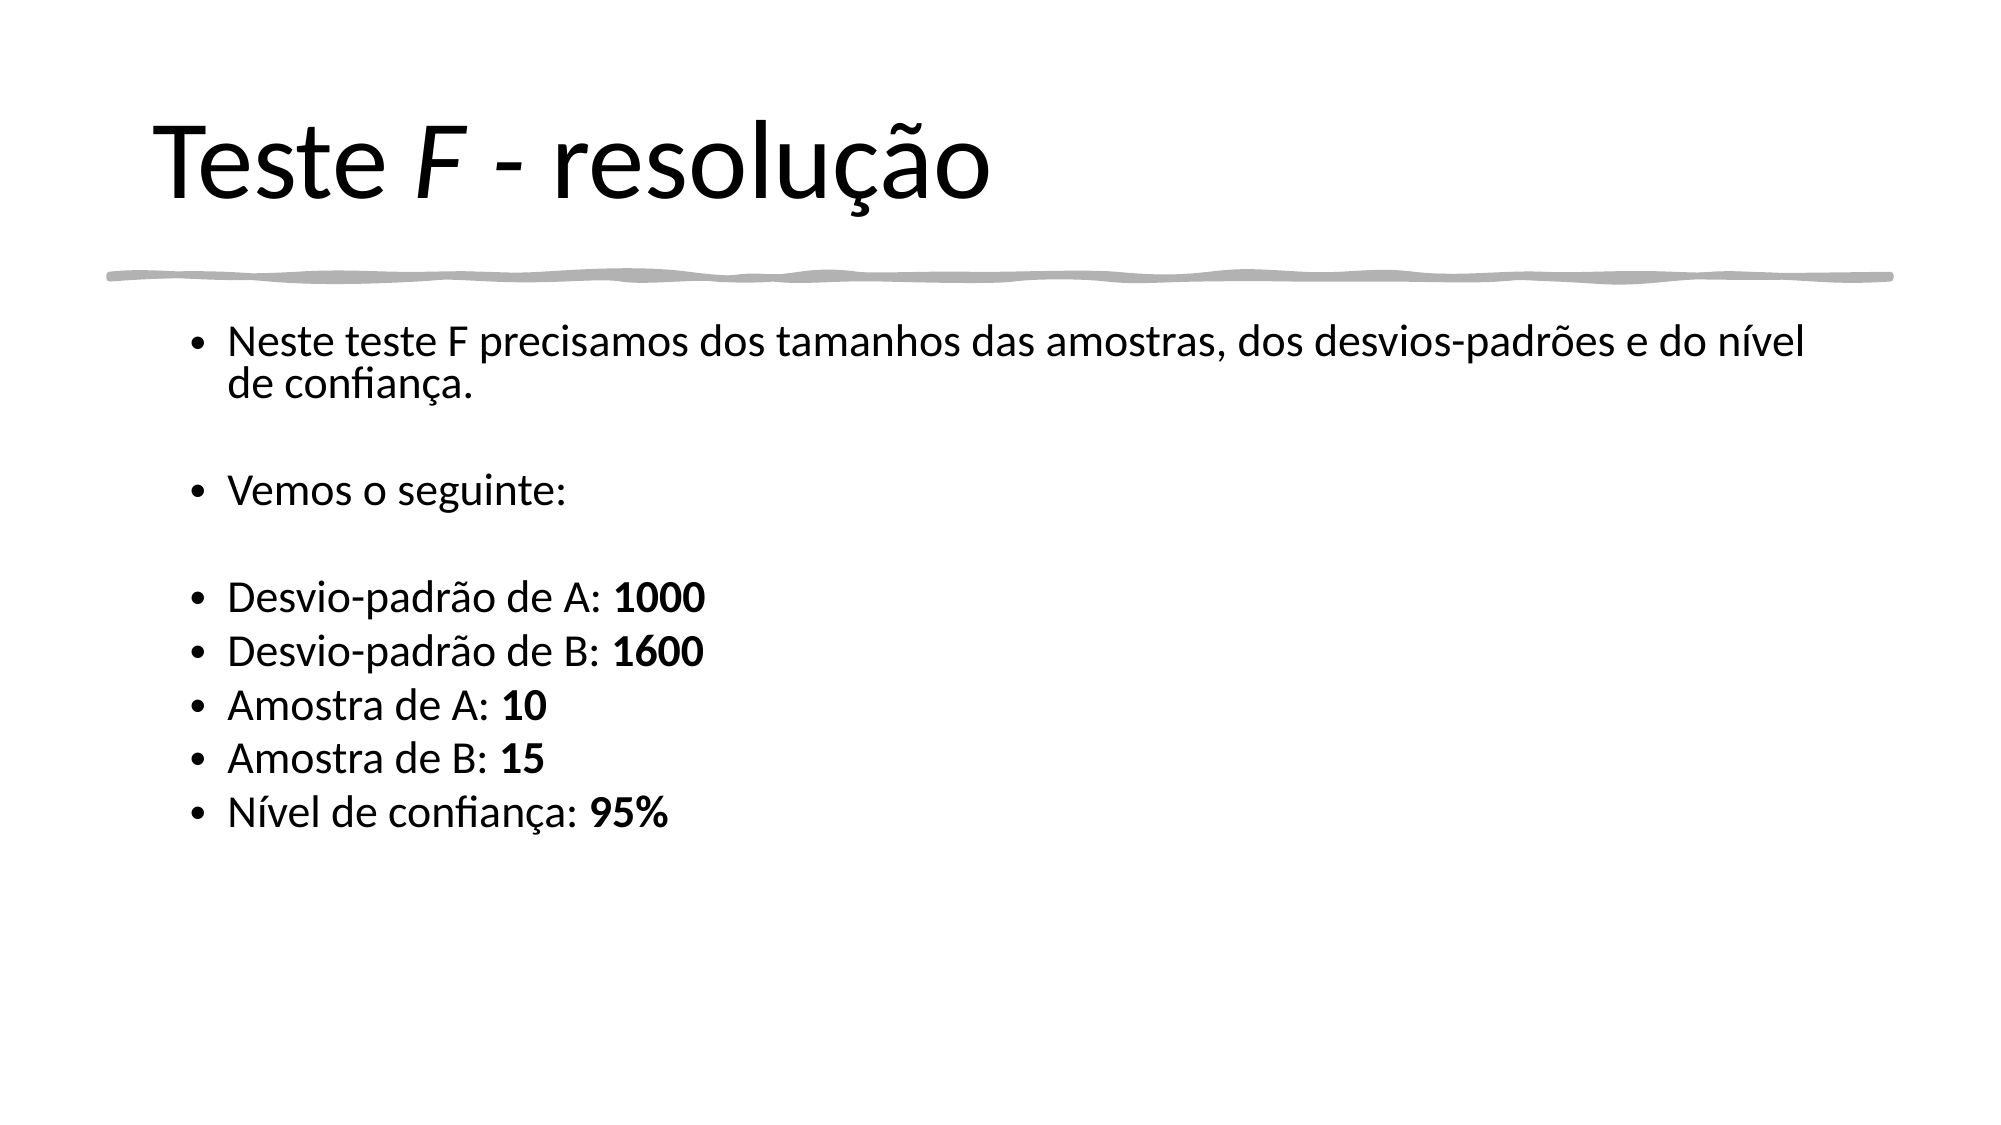

Teste F - resolução

Neste teste F precisamos dos tamanhos das amostras, dos desvios-padrões e do nível de confiança.

Vemos o seguinte:

Desvio-padrão de A: 1000
Desvio-padrão de B: 1600
Amostra de A: 10
Amostra de B: 15
Nível de confiança: 95%